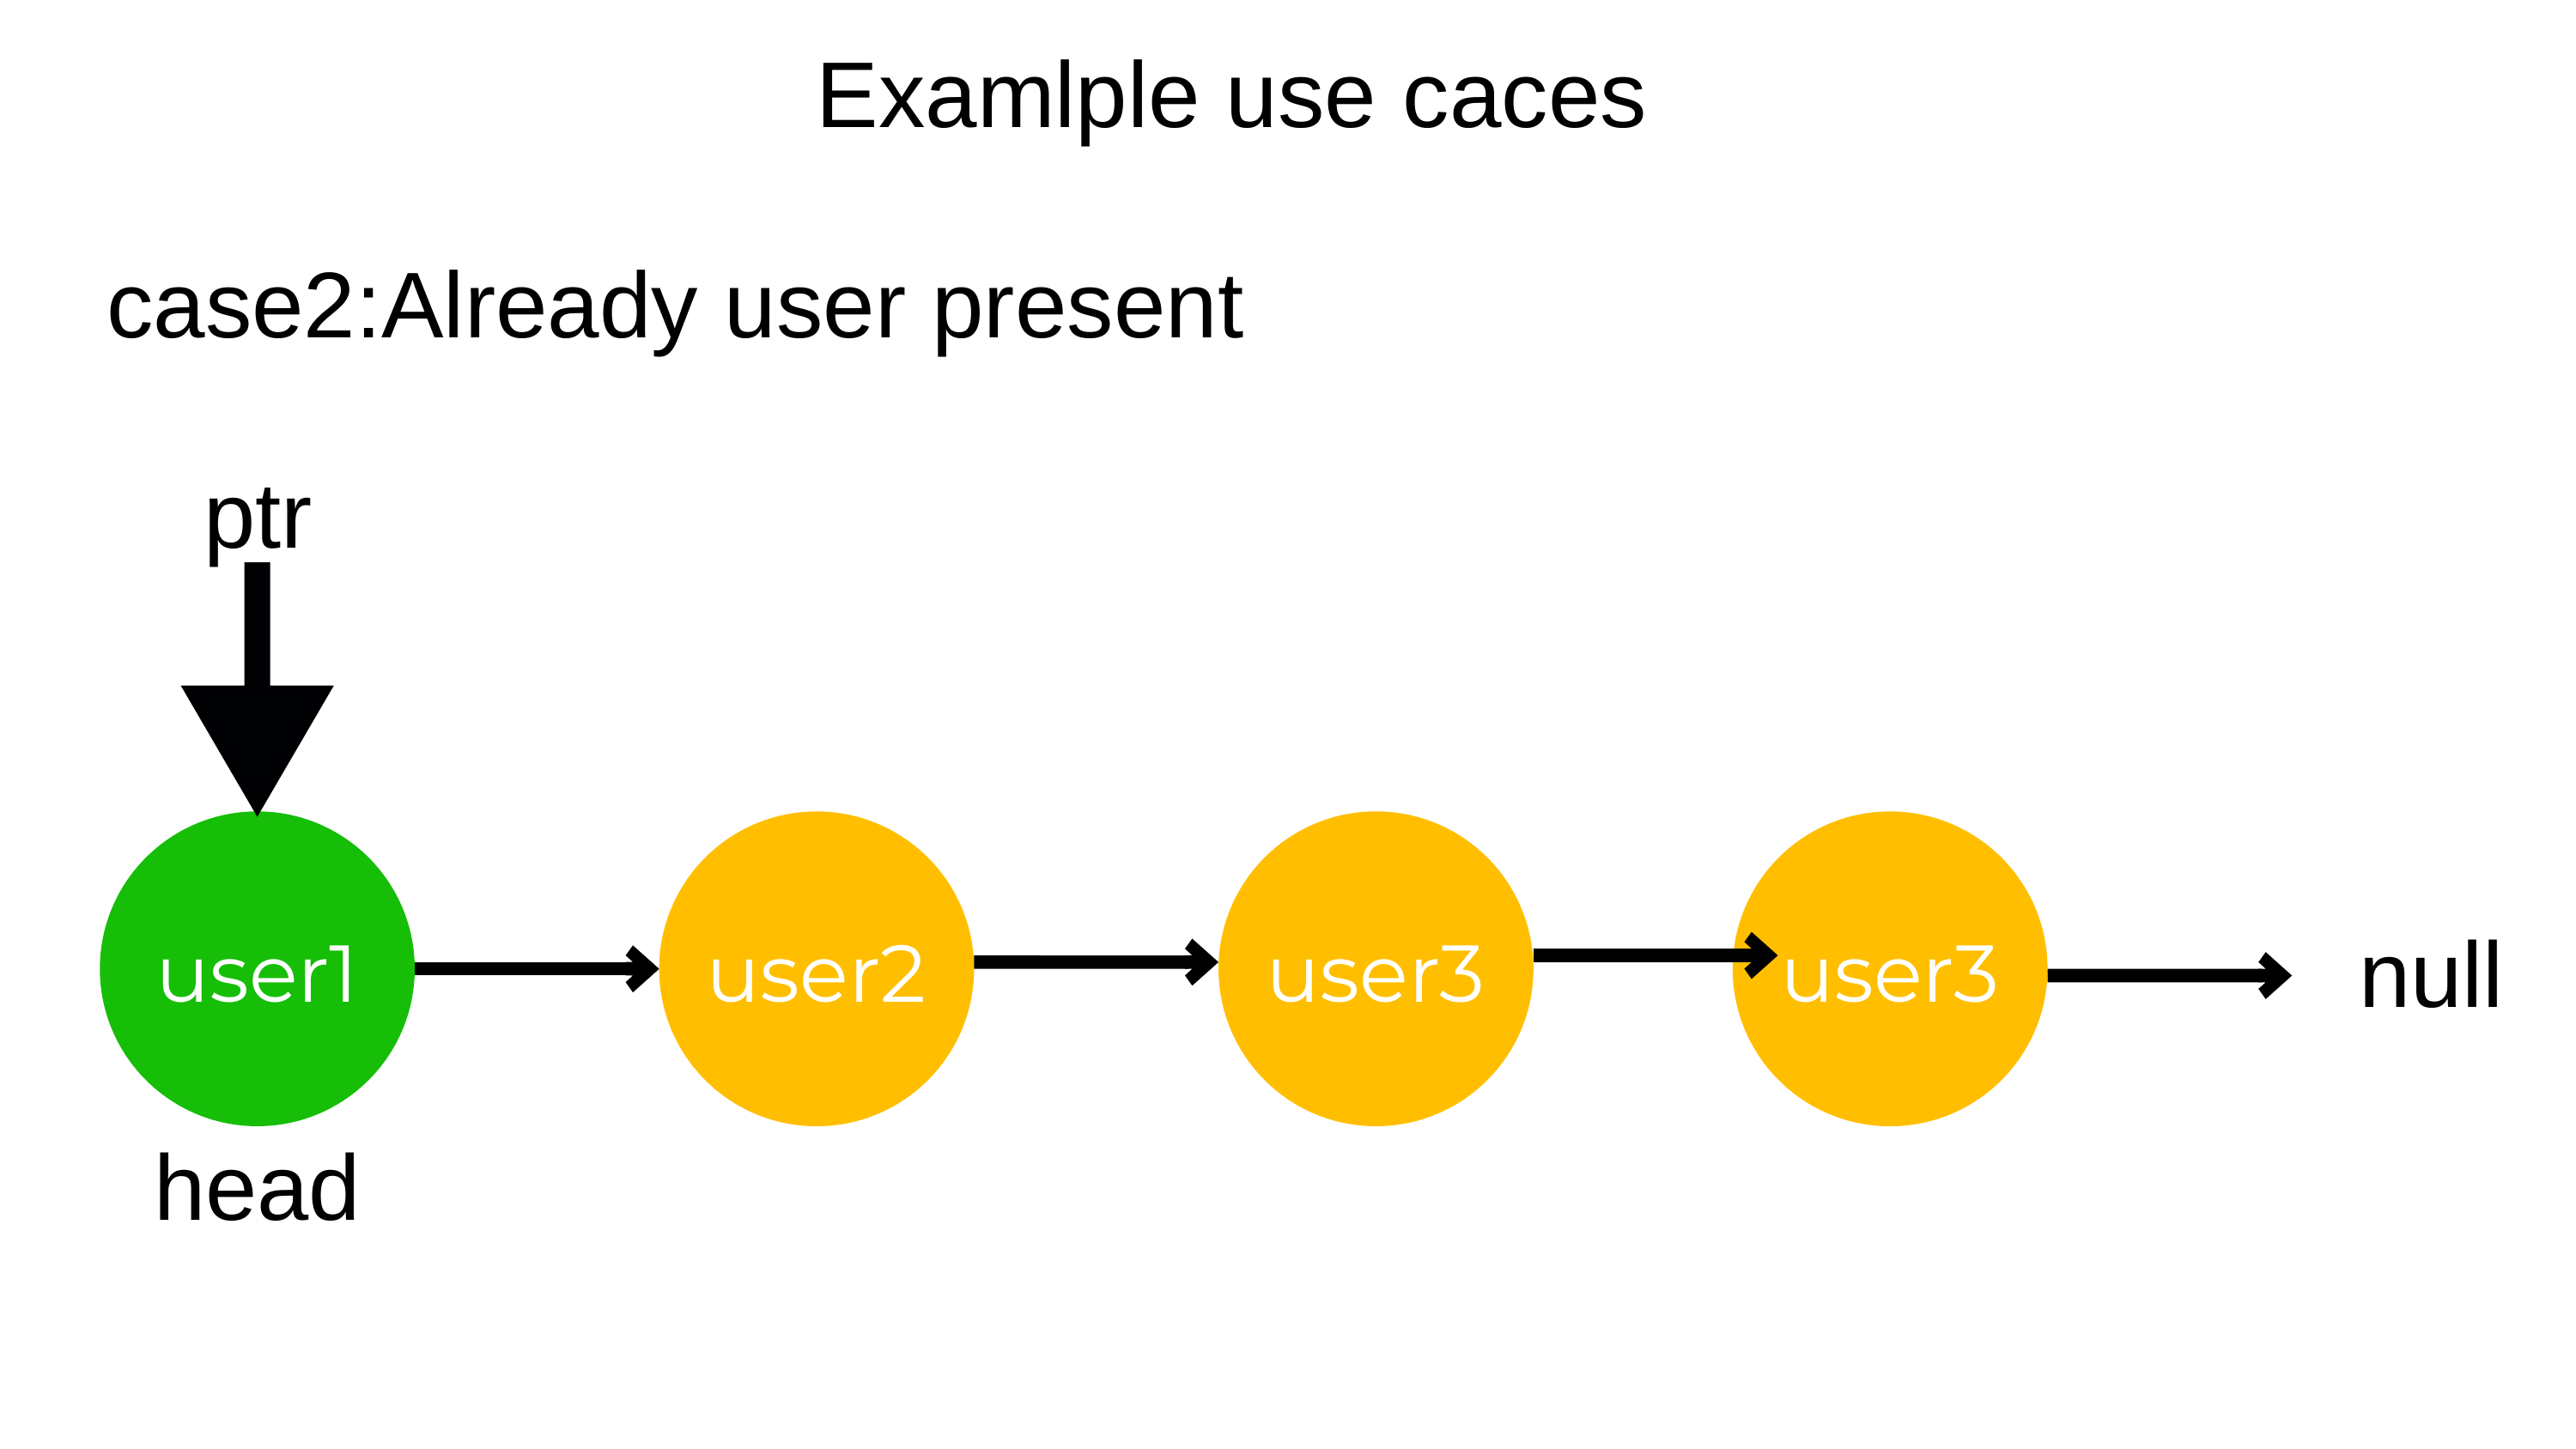

Examlple use caces
case2:Already user present
ptr

user1

user3

user2

user3
null

head